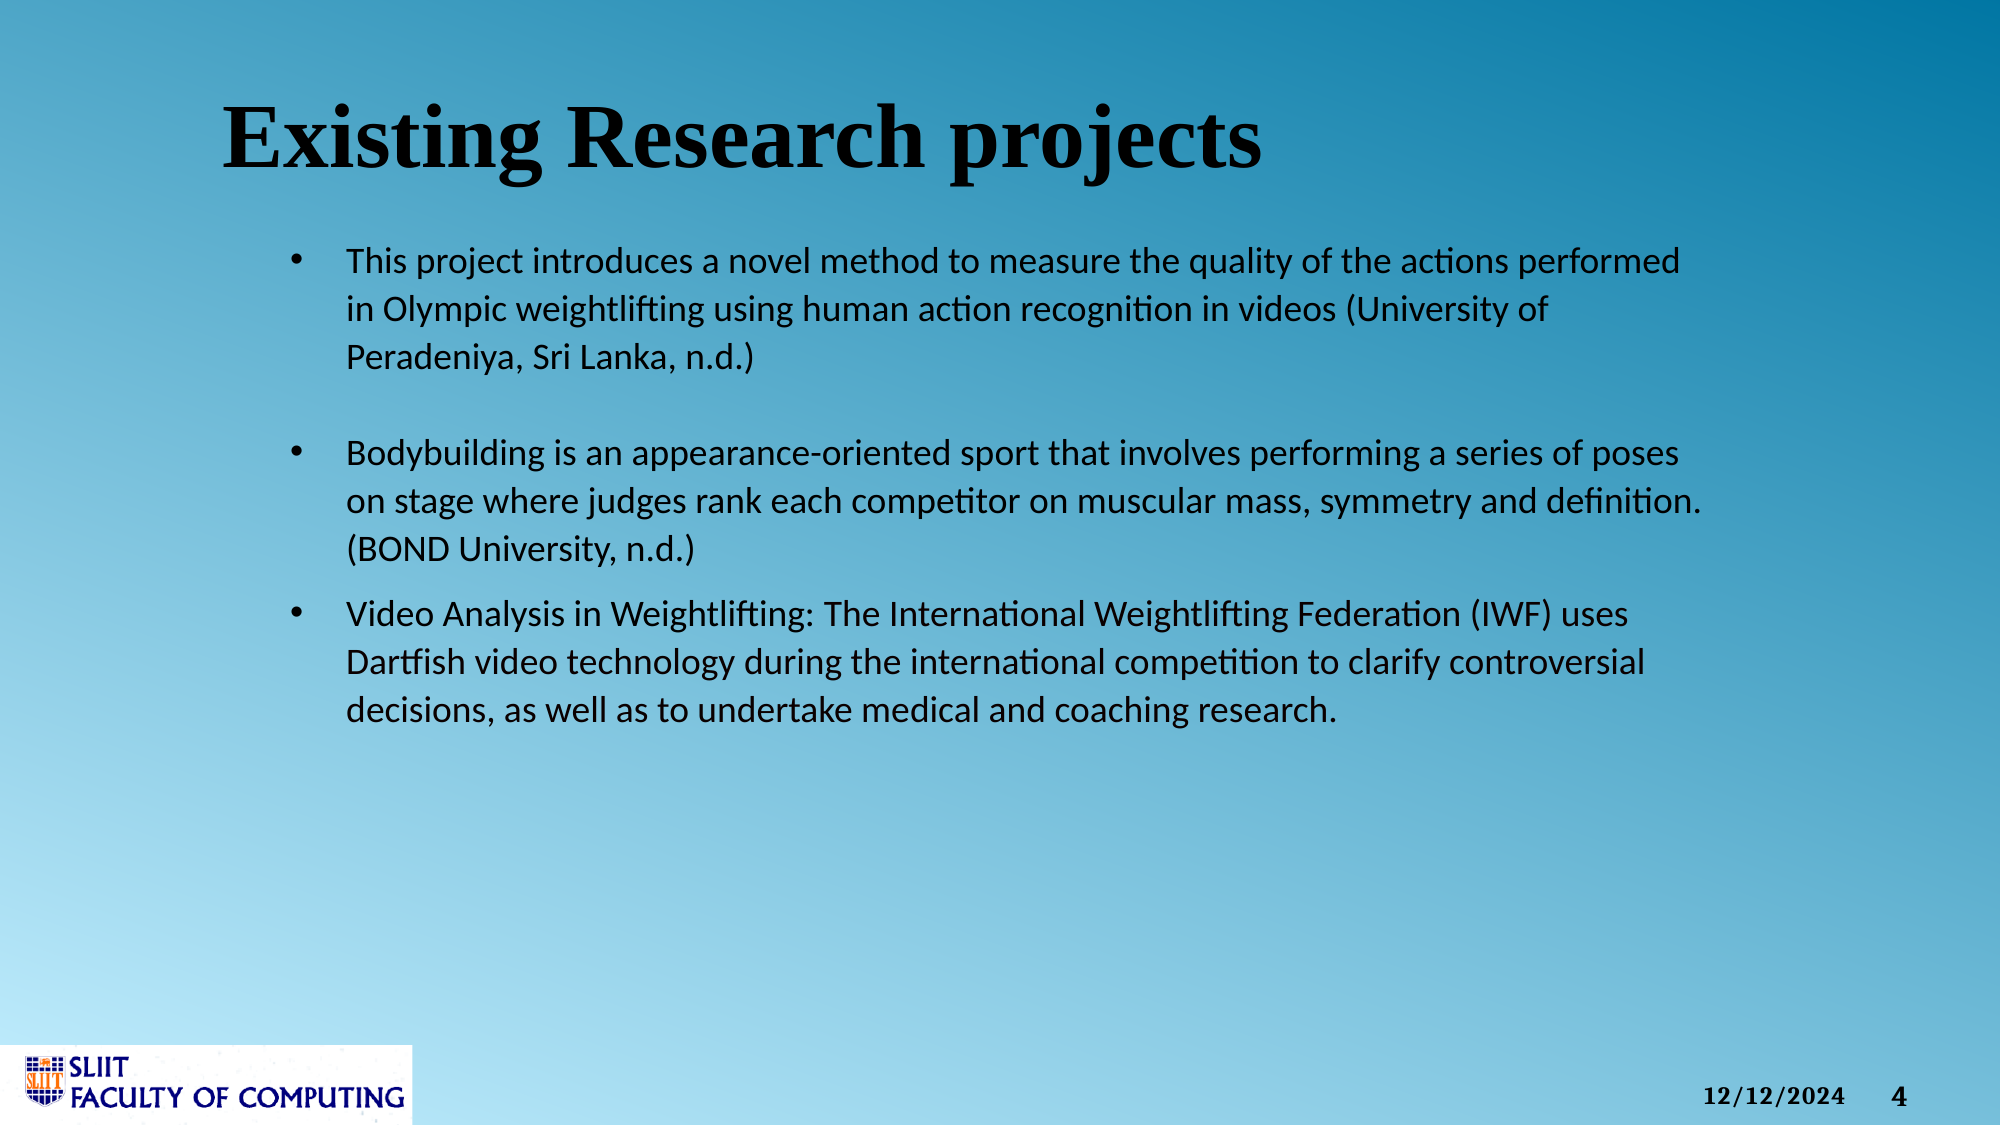

Existing Research projects
This project introduces a novel method to measure the quality of the actions performed in Olympic weightlifting using human action recognition in videos (University of Peradeniya, Sri Lanka, n.d.)

Bodybuilding is an appearance-oriented sport that involves performing a series of poses on stage where judges rank each competitor on muscular mass, symmetry and definition. (BOND University, n.d.)
Video Analysis in Weightlifting: The International Weightlifting Federation (IWF) uses Dartfish video technology during the international competition to clarify controversial decisions, as well as to undertake medical and coaching research.